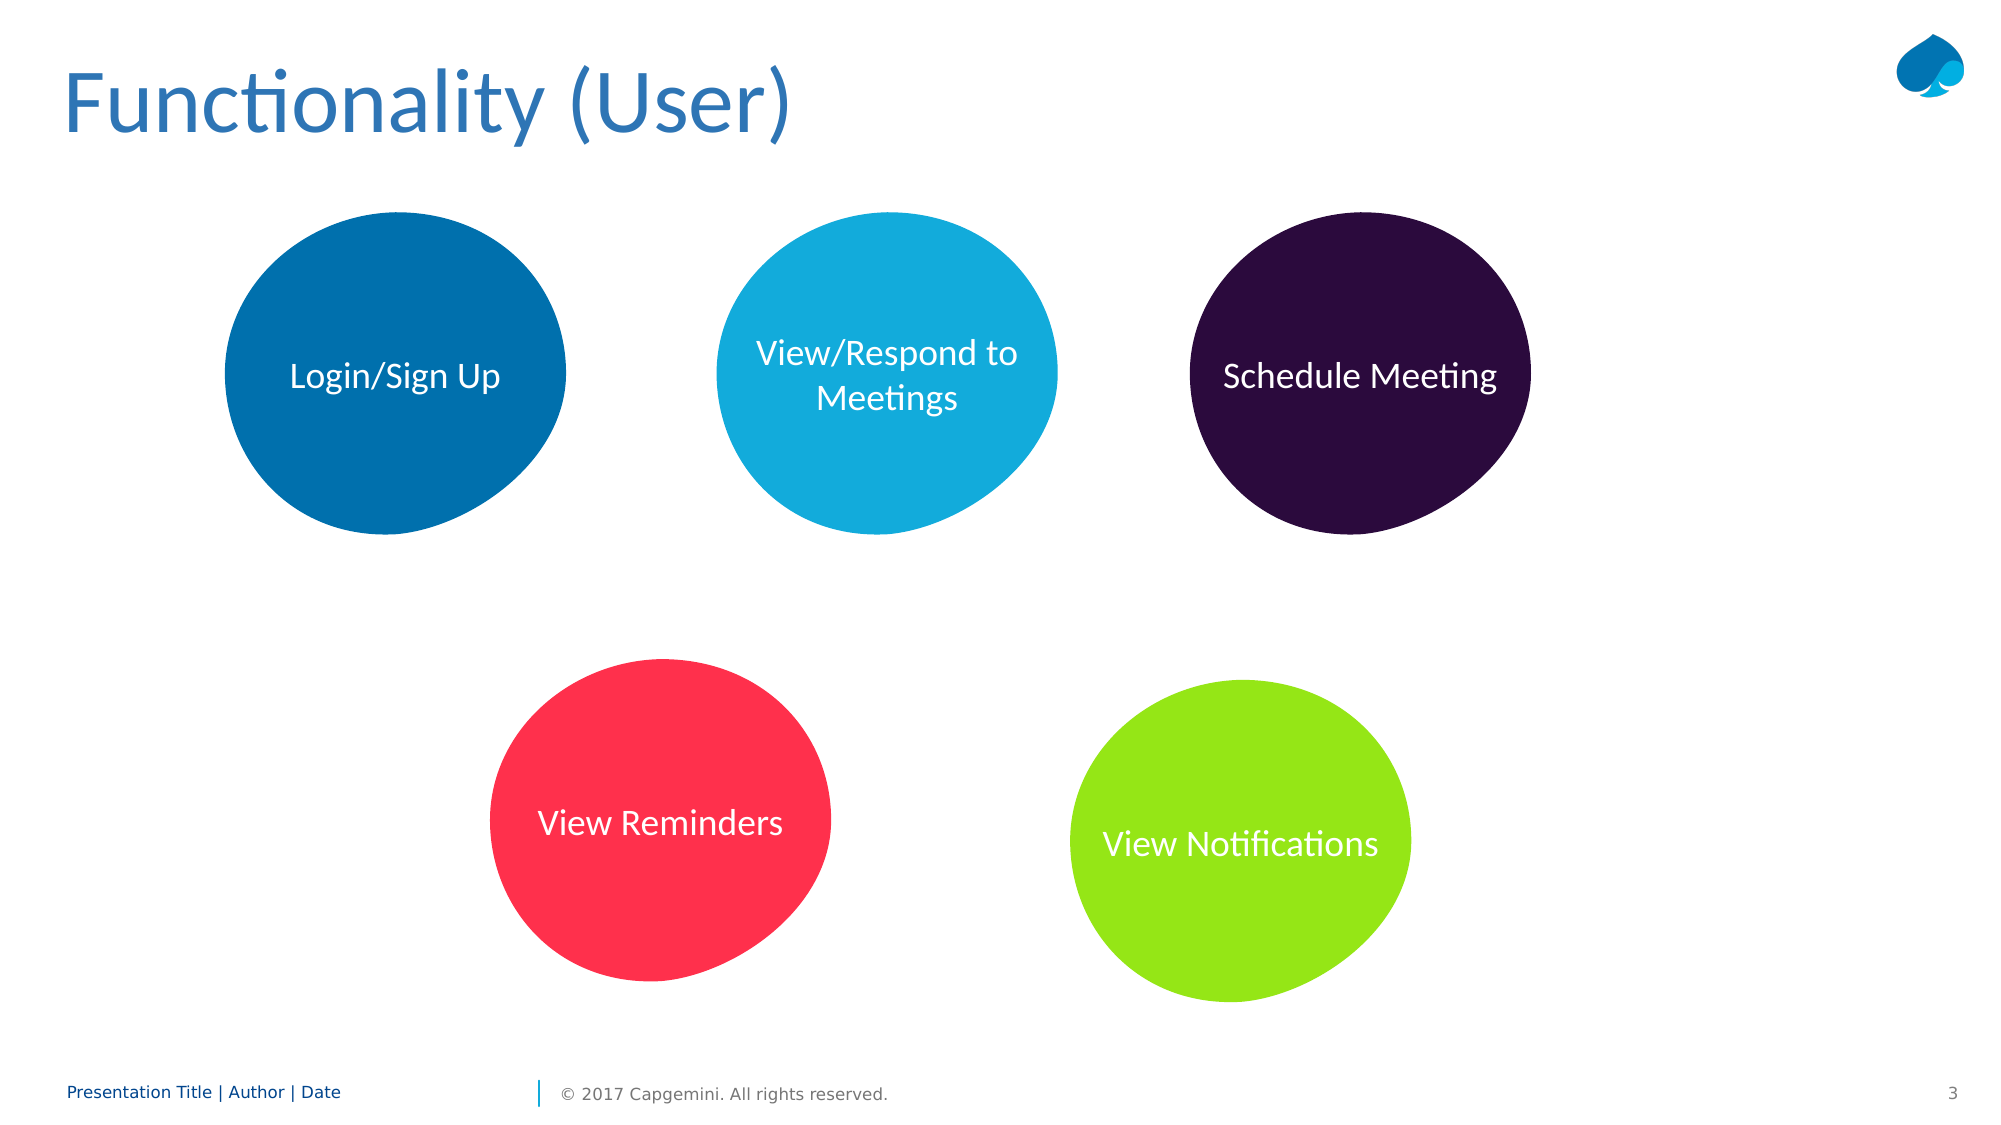

Functionality (User)
Login/Sign Up
View/Respond to Meetings
Schedule Meeting

View Reminders
View Notifications